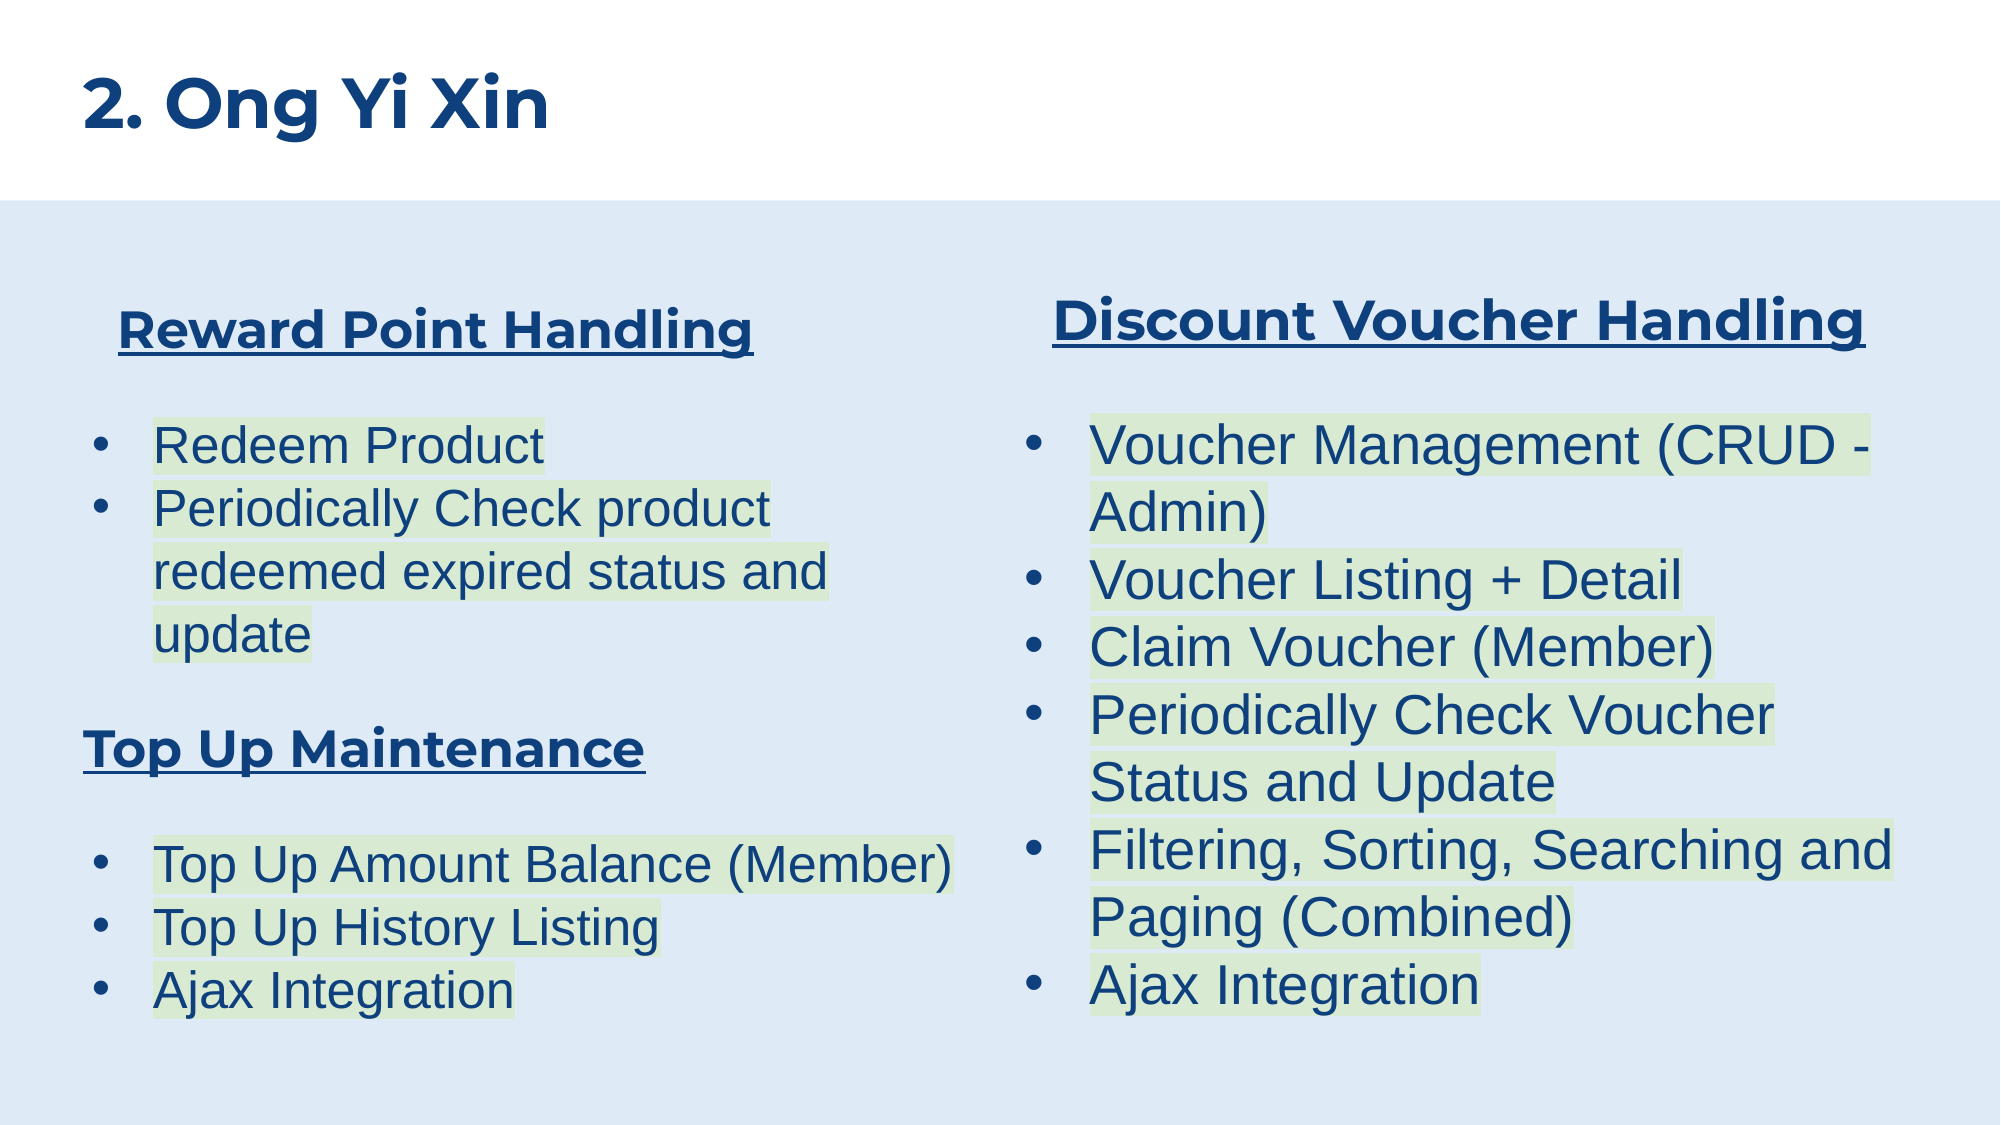

# 2. Ong Yi Xin
Discount Voucher Handling
Voucher Management (CRUD - Admin)
Voucher Listing + Detail
Claim Voucher (Member)
Periodically Check Voucher Status and Update
Filtering, Sorting, Searching and Paging (Combined)
Ajax Integration
Reward Point Handling
Redeem Product
Periodically Check product redeemed expired status and update
Top Up Maintenance
Top Up Amount Balance (Member)
Top Up History Listing
Ajax Integration